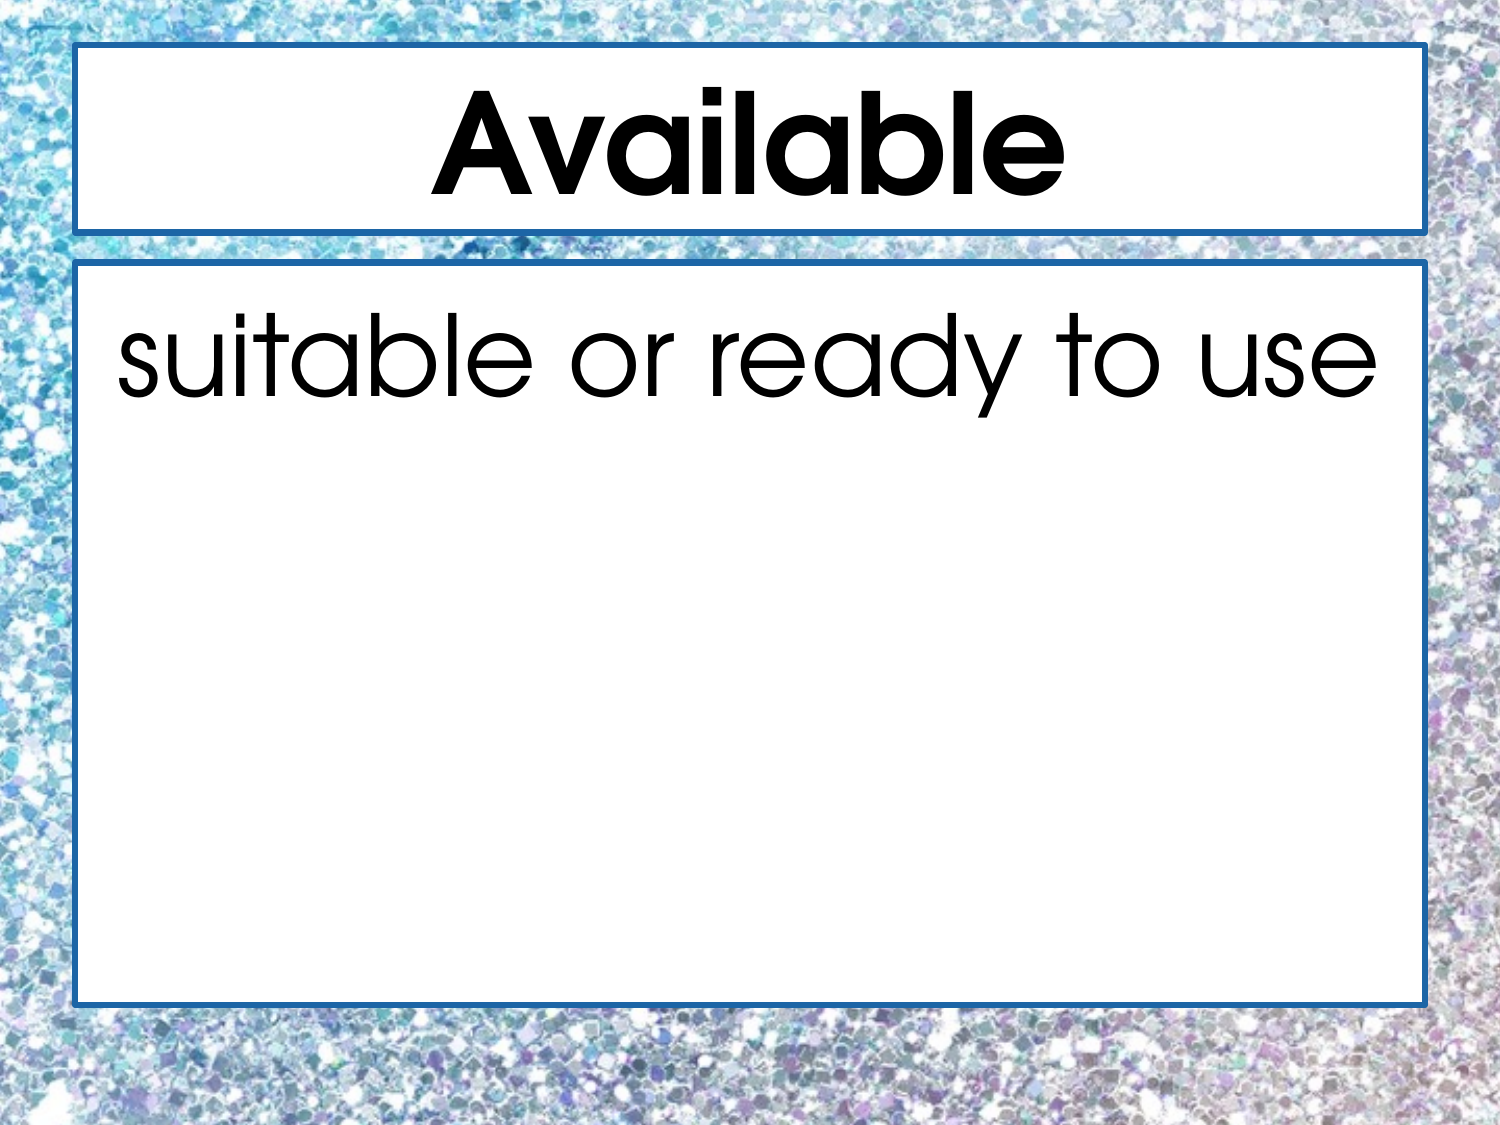

# Available
suitable or ready to use